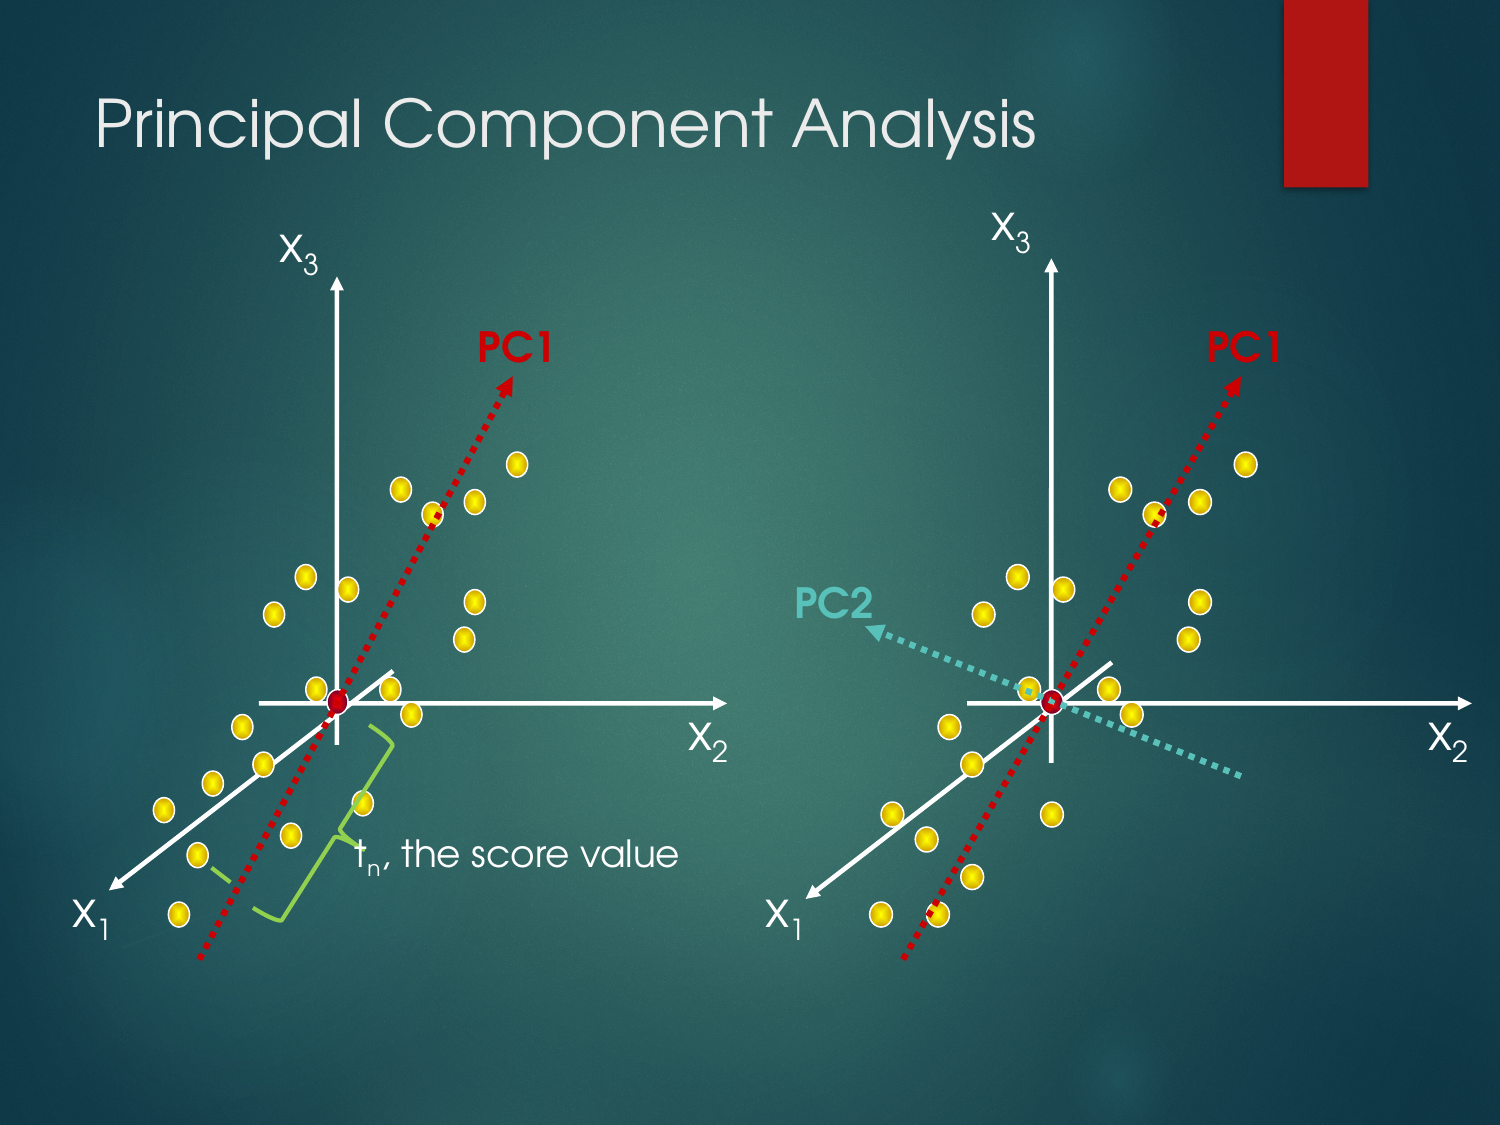

# Principal Component Analysis
x3
x3

PC1

x2

tn, the score value
x1

PC1

PC2

x2
x1